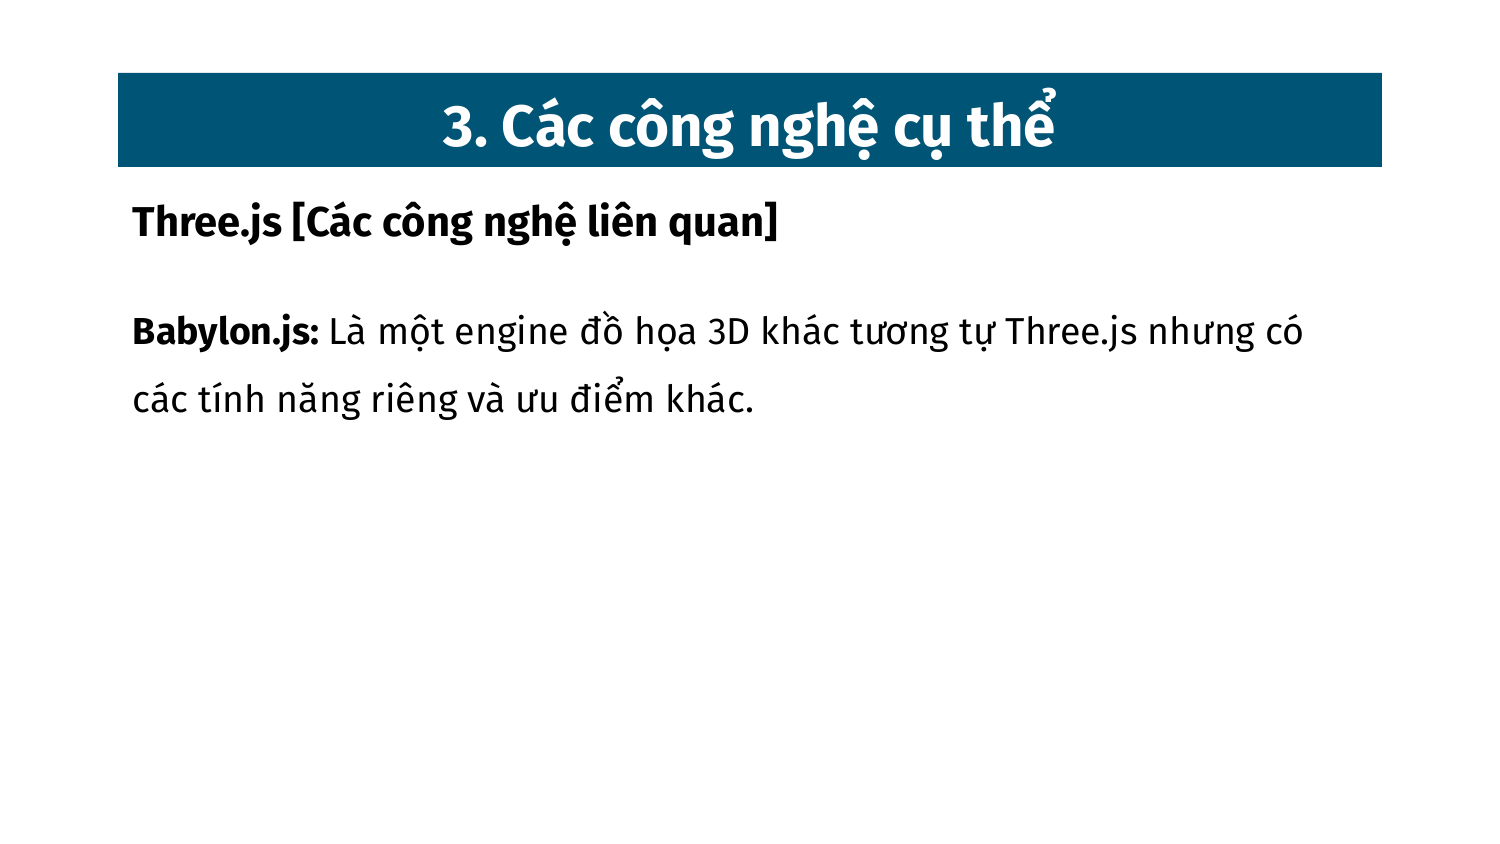

# 3. Các công nghệ cụ thể
Three.js [Các công nghệ liên quan]
Babylon.js: Là một engine đồ họa 3D khác tương tự Three.js nhưng có các tính năng riêng và ưu điểm khác.